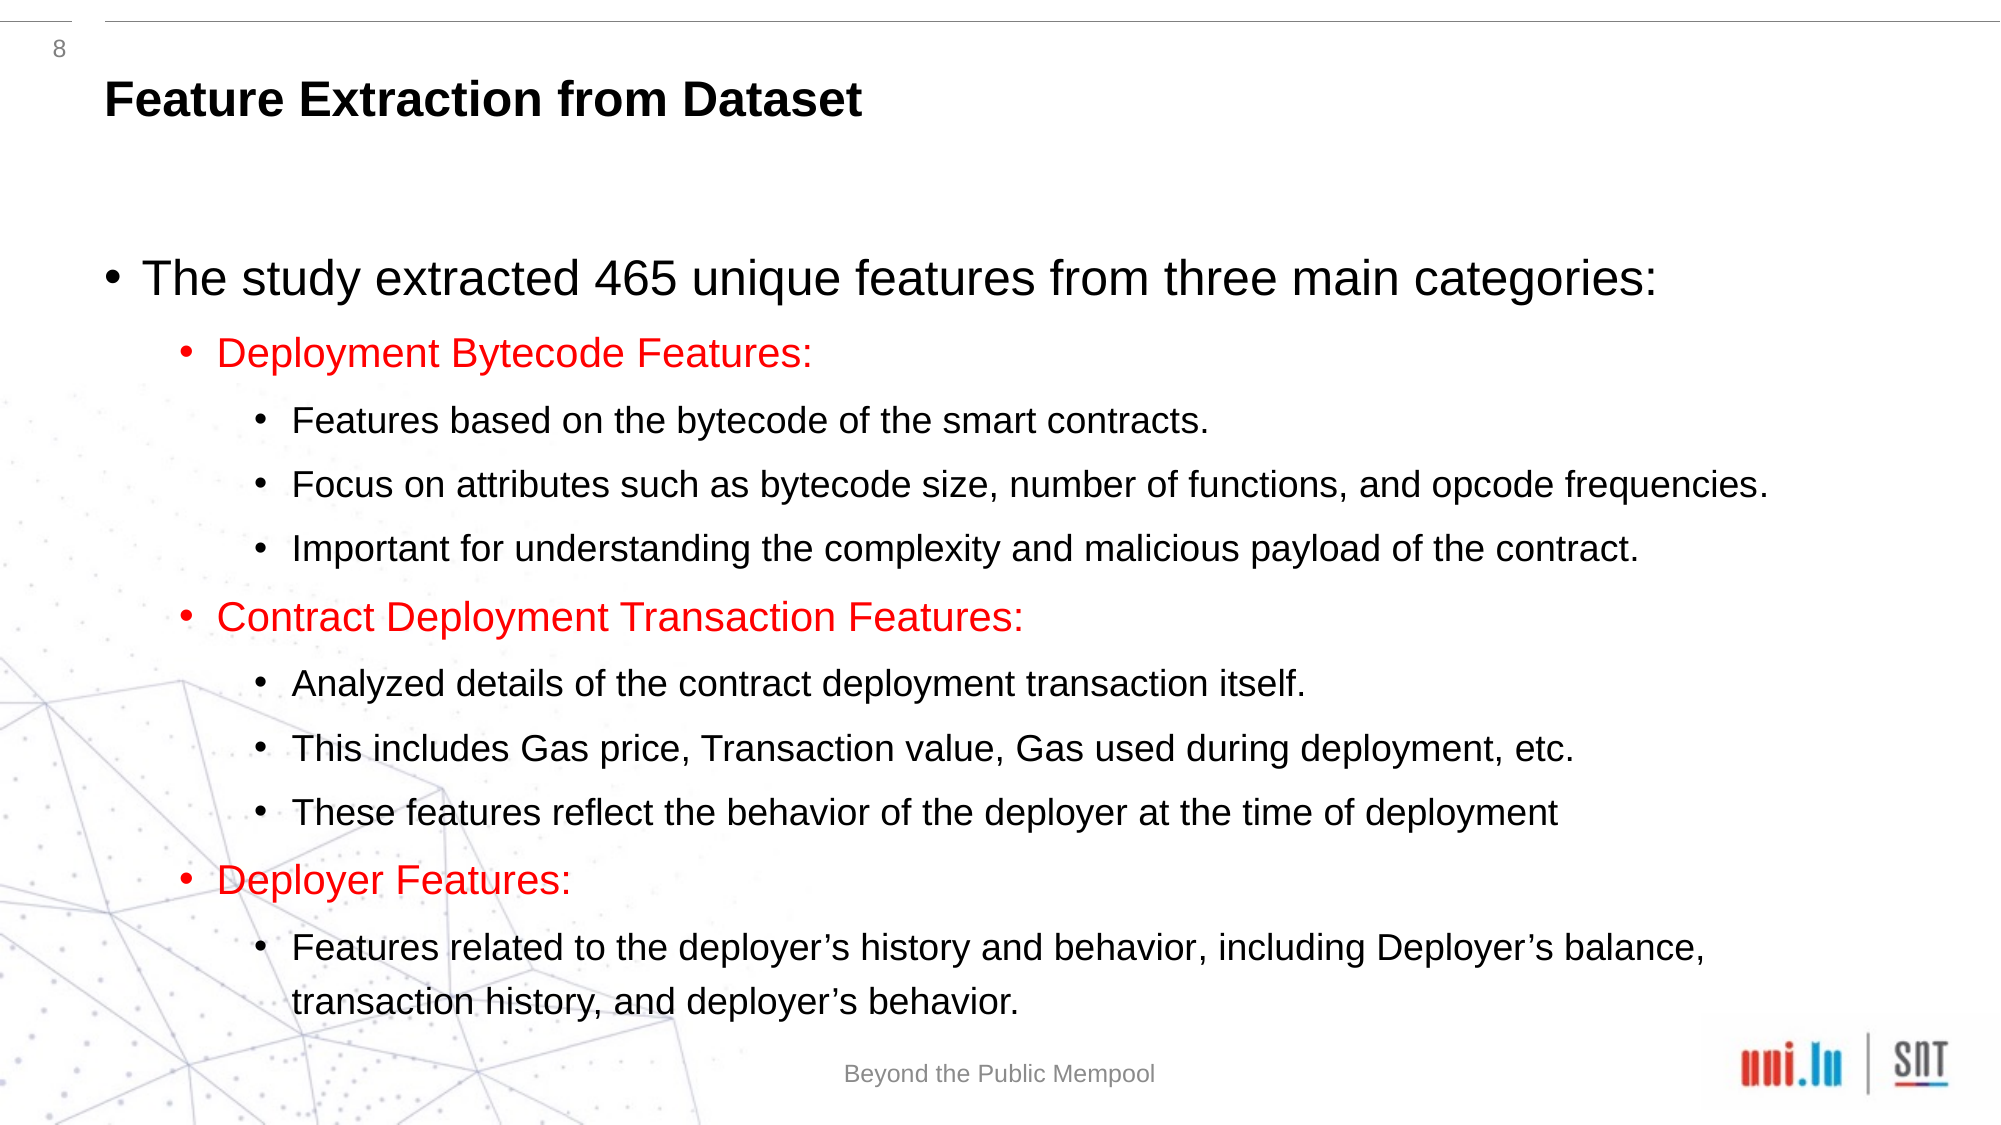

# Feature Extraction from Dataset

The study extracted 465 unique features from three main categories:
Deployment Bytecode Features:
Features based on the bytecode of the smart contracts.
Focus on attributes such as bytecode size, number of functions, and opcode frequencies.
Important for understanding the complexity and malicious payload of the contract.
Contract Deployment Transaction Features:
Analyzed details of the contract deployment transaction itself.
This includes Gas price, Transaction value, Gas used during deployment, etc.
These features reflect the behavior of the deployer at the time of deployment
Deployer Features:
Features related to the deployer’s history and behavior, including Deployer’s balance, transaction history, and deployer’s behavior.

Beyond the Public Mempool